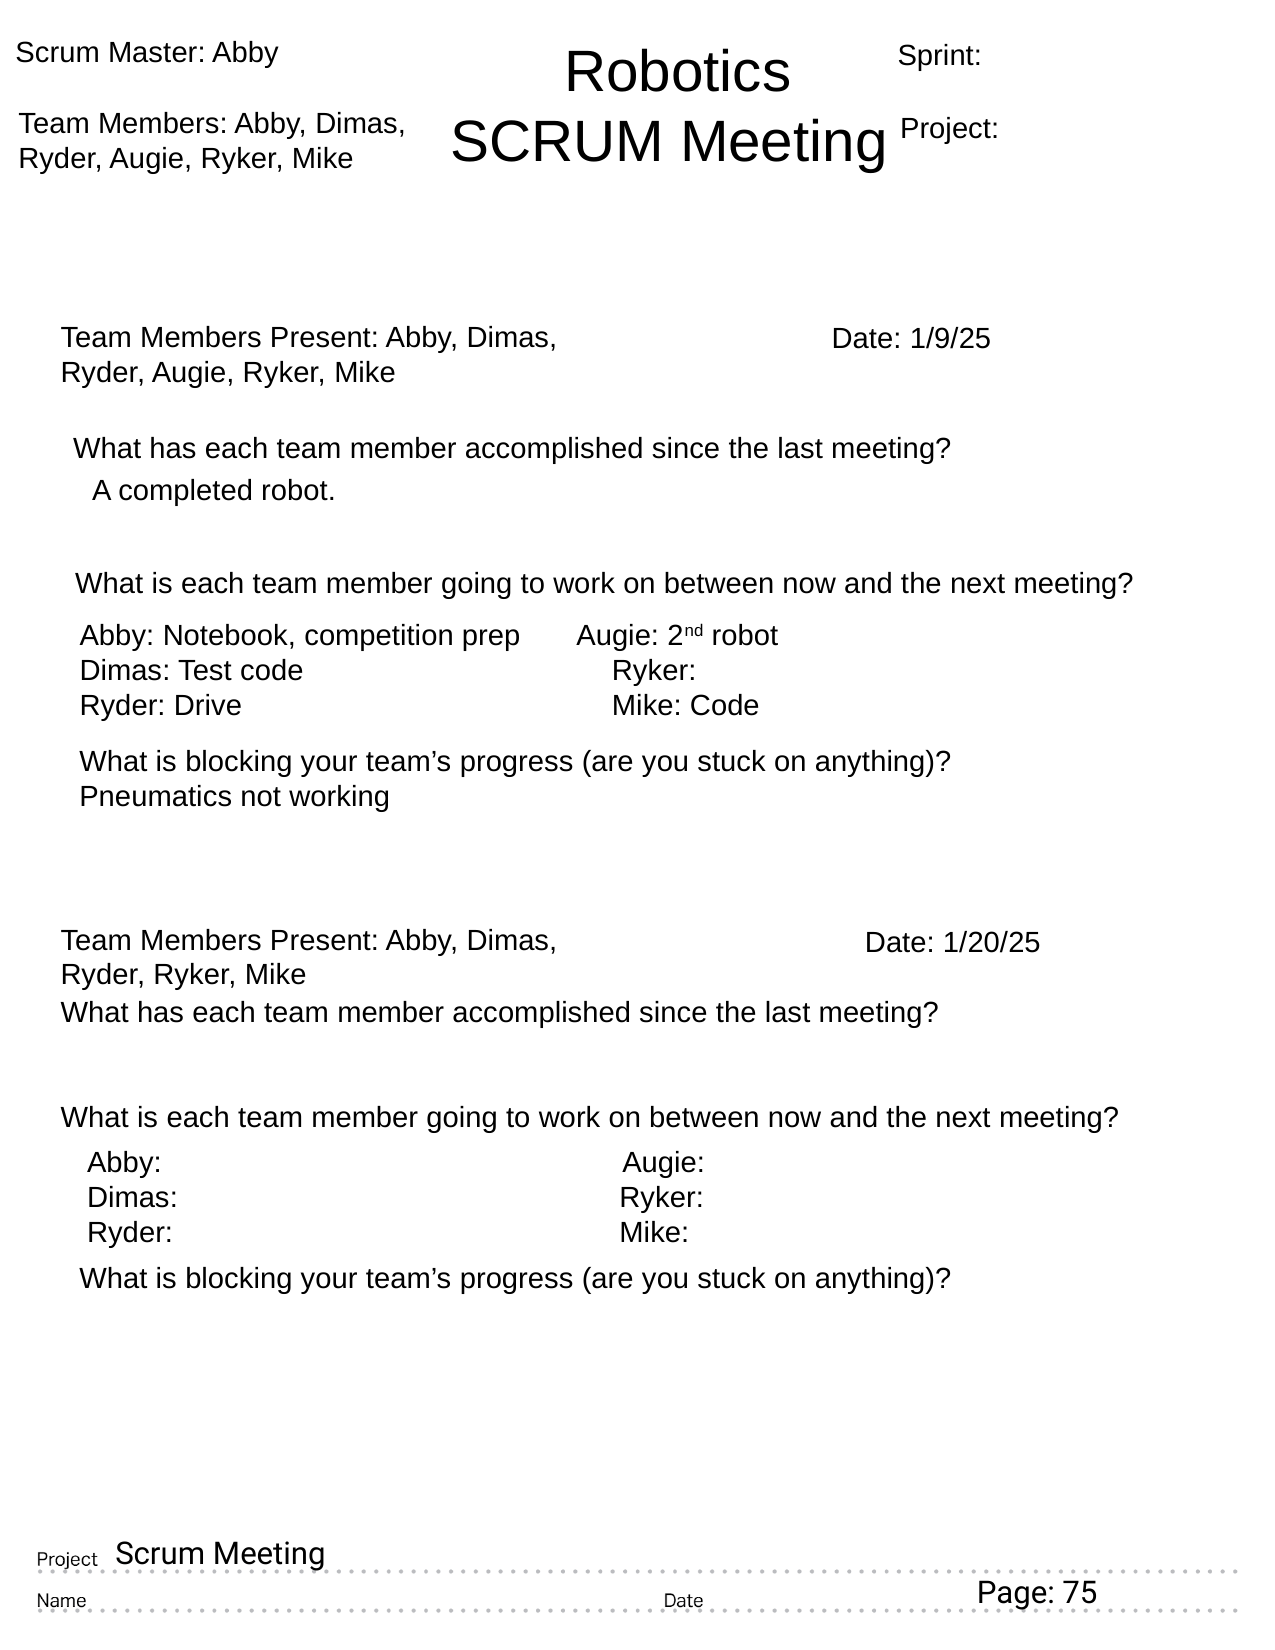

Scrum Master: Abby
       Robotics
SCRUM Meeting
Sprint:
Team Members: Abby, Dimas,
Ryder, Augie, Ryker, Mike
Project:
Team Members Present: Abby, Dimas,
Ryder, Augie, Ryker, Mike
Date: 1/9/25
What has each team member accomplished since the last meeting?
  A completed robot.
What is each team member going to work on between now and the next meeting?
Abby: Notebook, competition prep       Augie: 2nd robot
Dimas: Test code 	 	          Ryker:
Ryder: Drive		          Mike: Code
What is blocking your team’s progress (are you stuck on anything)?
Pneumatics not working
Team Members Present: Abby, Dimas,
Ryder, Ryker, Mike

Date: 1/20/25
What has each team member accomplished since the last meeting?
What is each team member going to work on between now and the next meeting?
Abby: 	                                               Augie:
Dimas:    	  		          Ryker:
Ryder:                              	          Mike:
What is blocking your team’s progress (are you stuck on anything)?
# Scrum Meeting
                                Page: 75